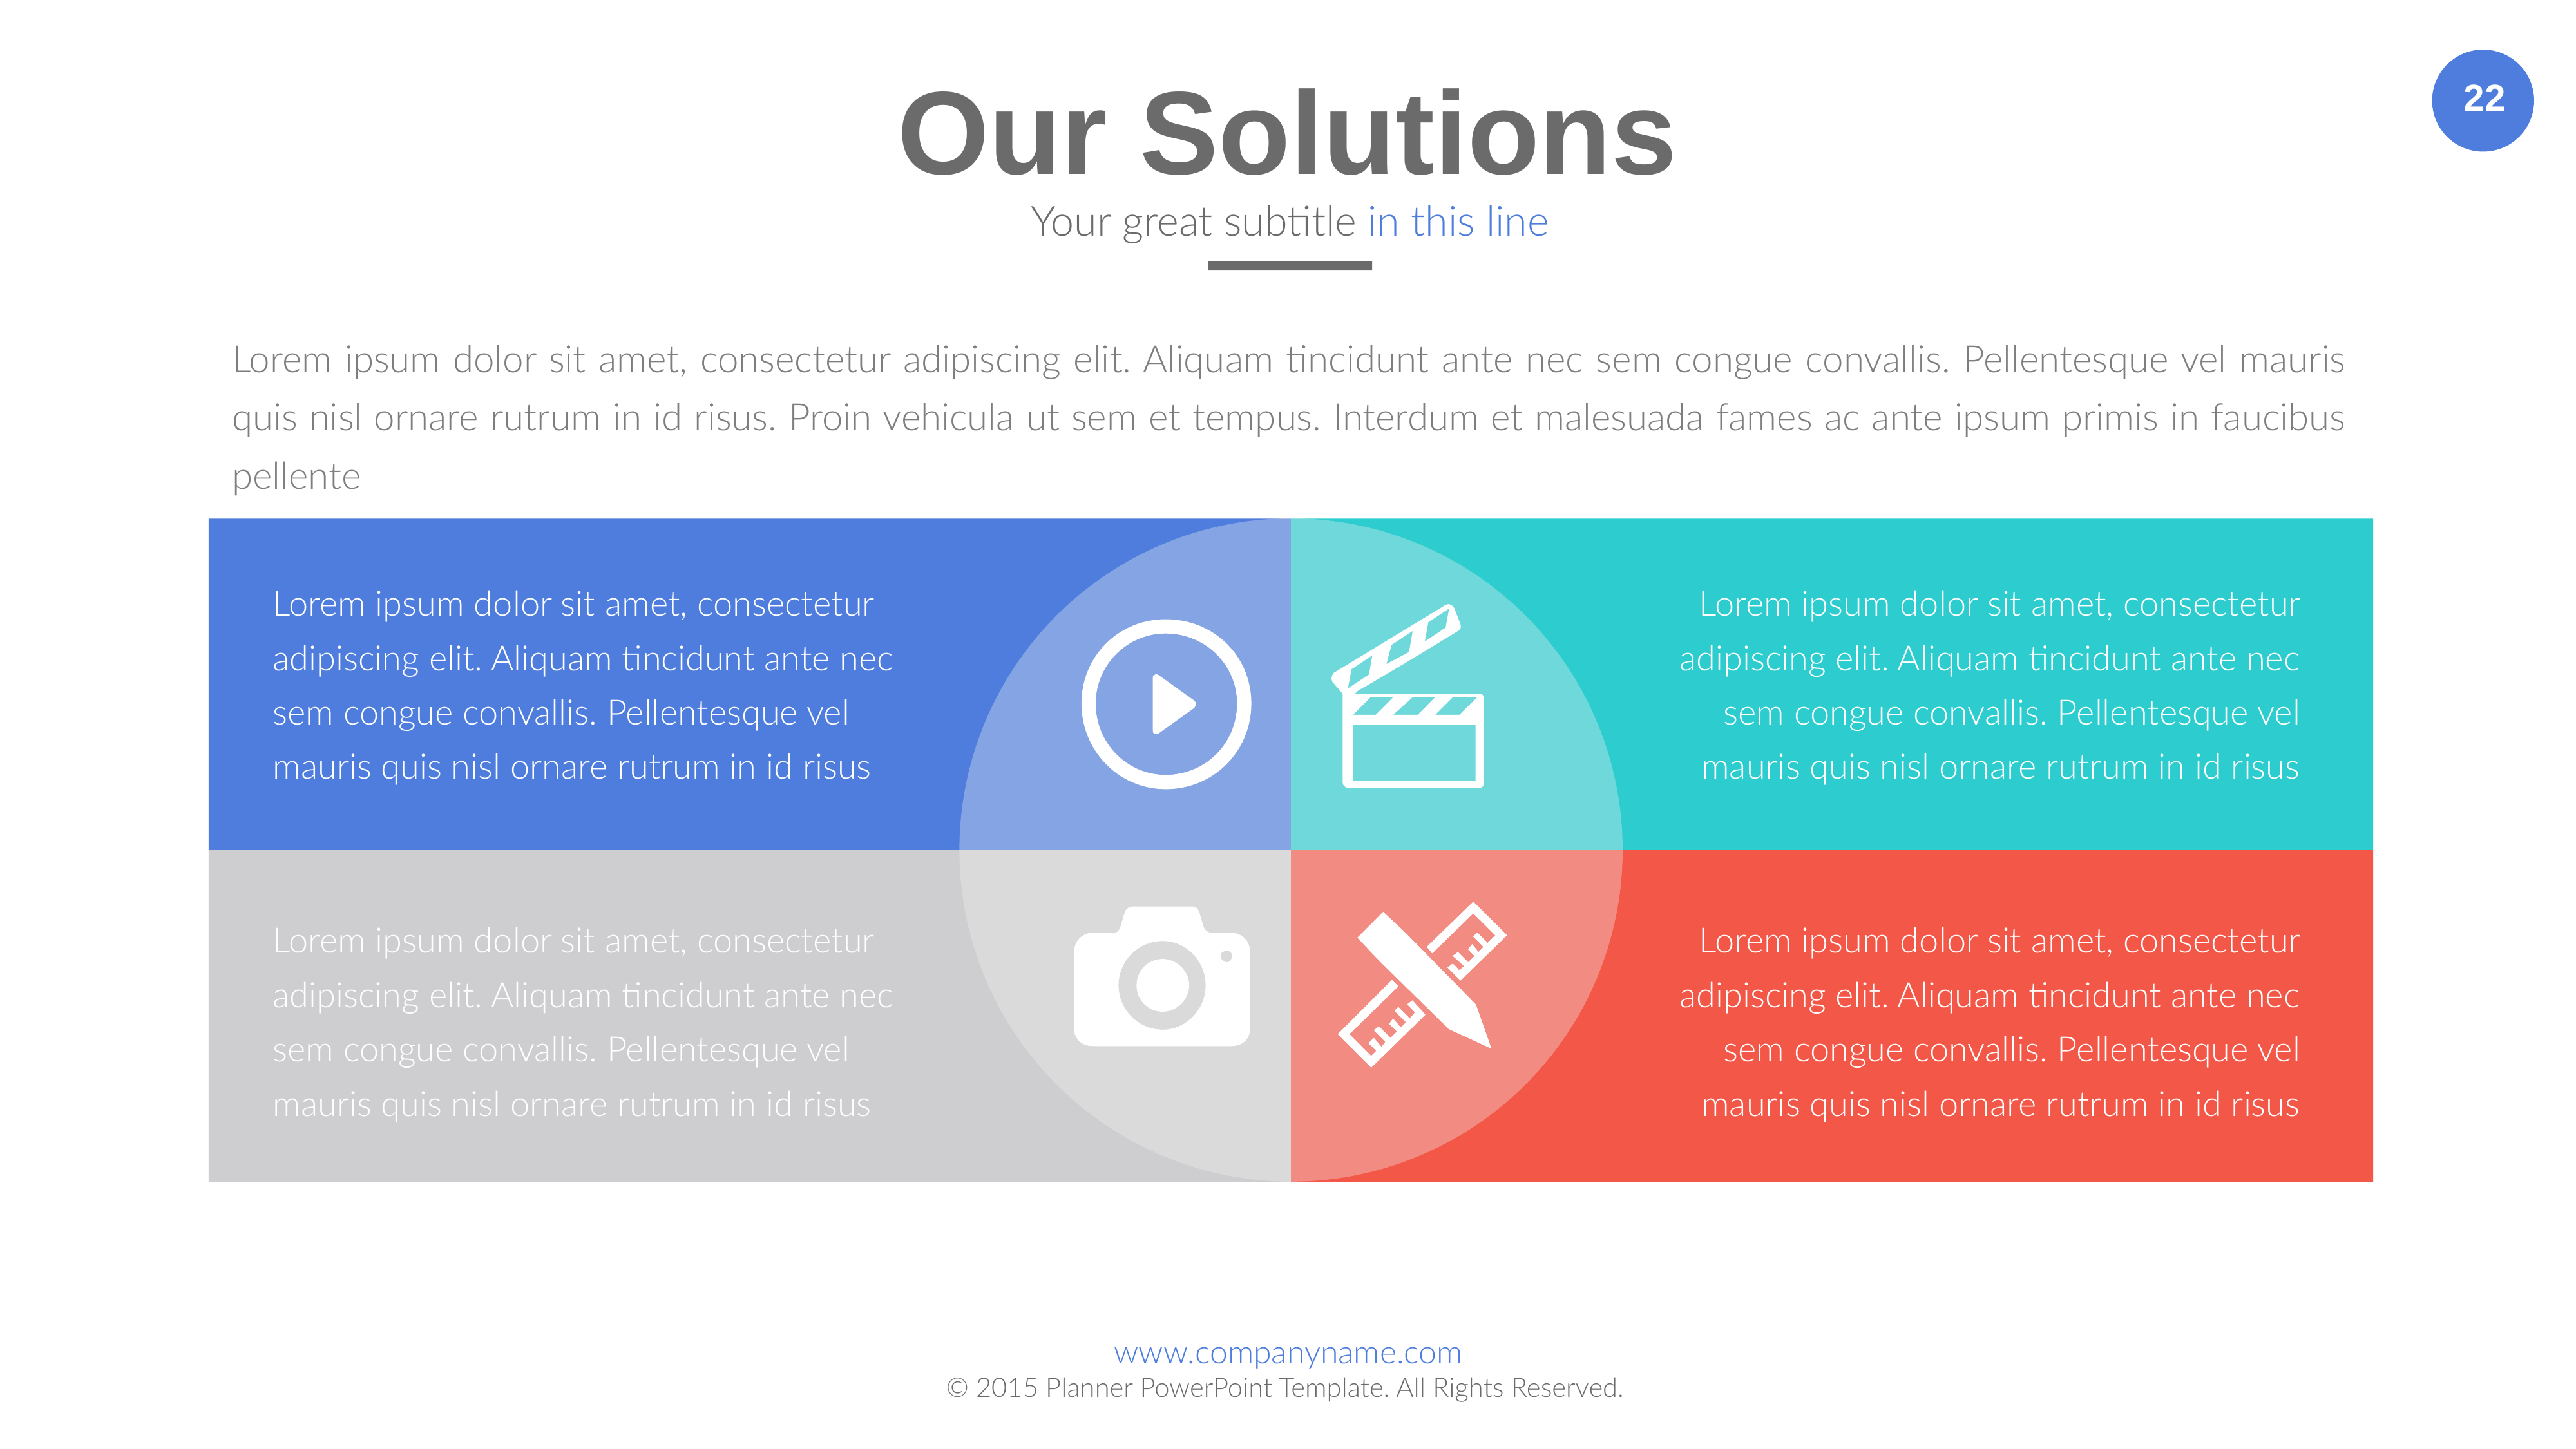

Our Solutions
Your great subtitle in this line

Lorem ipsum dolor sit amet, consectetur adipiscing elit. Aliquam tincidunt ante nec sem congue convallis. Pellentesque vel mauris quis nisl ornare rutrum in id risus. Proin vehicula ut sem et tempus. Interdum et malesuada fames ac ante ipsum primis in faucibus pellente

Lorem ipsum dolor sit amet, consectetur adipiscing elit. Aliquam tincidunt ante nec sem congue convallis. Pellentesque vel mauris quis nisl ornare rutrum in id risus
Lorem ipsum dolor sit amet, consectetur adipiscing elit. Aliquam tincidunt ante nec sem congue convallis. Pellentesque vel mauris quis nisl ornare rutrum in id risus

Lorem ipsum dolor sit amet, consectetur adipiscing elit. Aliquam tincidunt ante nec sem congue convallis. Pellentesque vel mauris quis nisl ornare rutrum in id risus
Lorem ipsum dolor sit amet, consectetur adipiscing elit. Aliquam tincidunt ante nec sem congue convallis. Pellentesque vel mauris quis nisl ornare rutrum in id risus